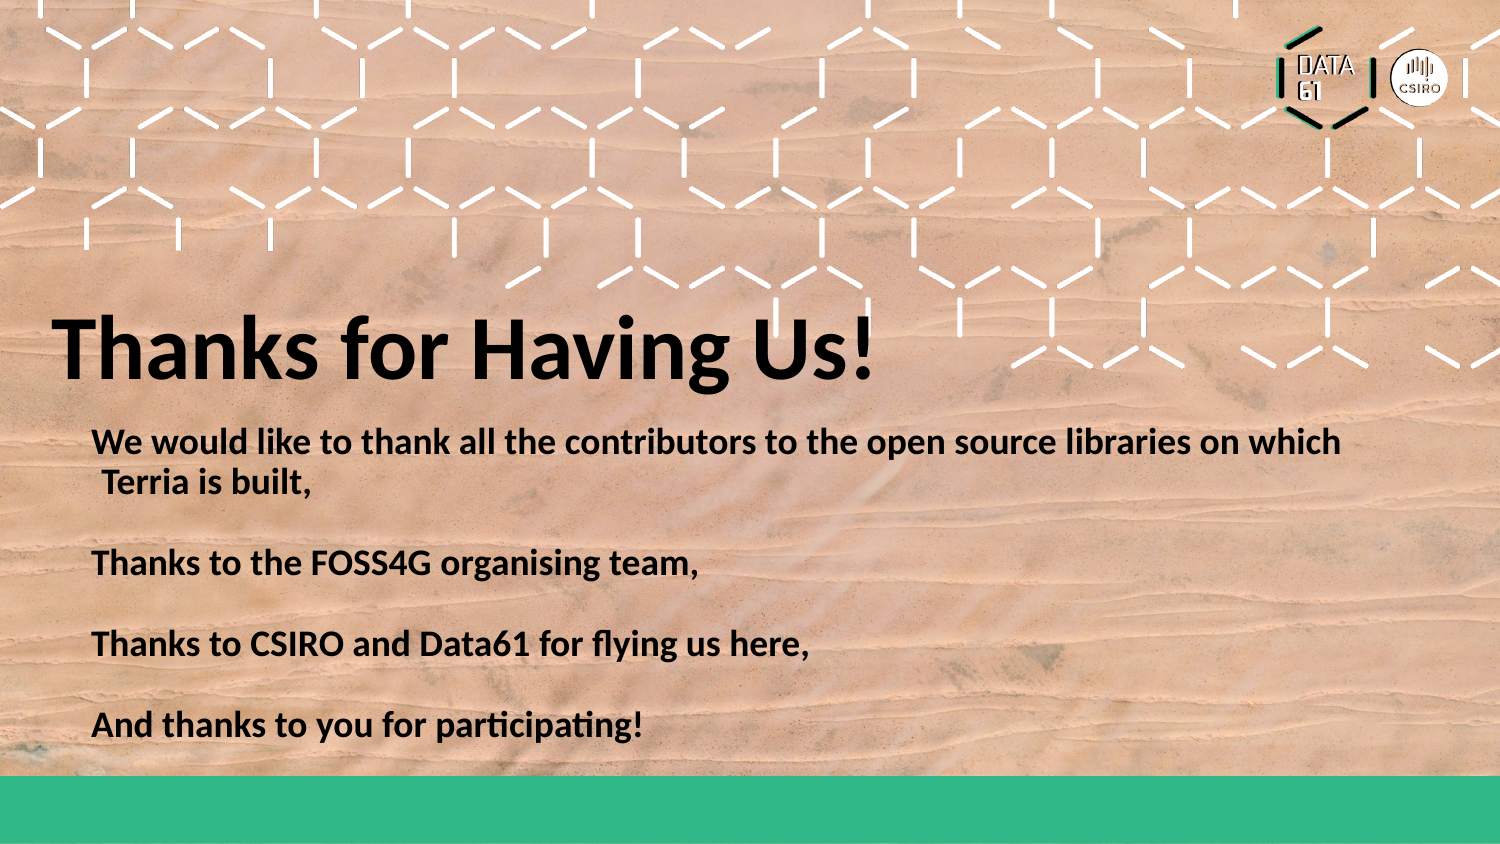

Thanks for Having Us!

We would like to thank all the contributors to the open source libraries on which Terria is built,

Thanks to the FOSS4G organising team,

Thanks to CSIRO and Data61 for flying us here,

And thanks to you for participating!